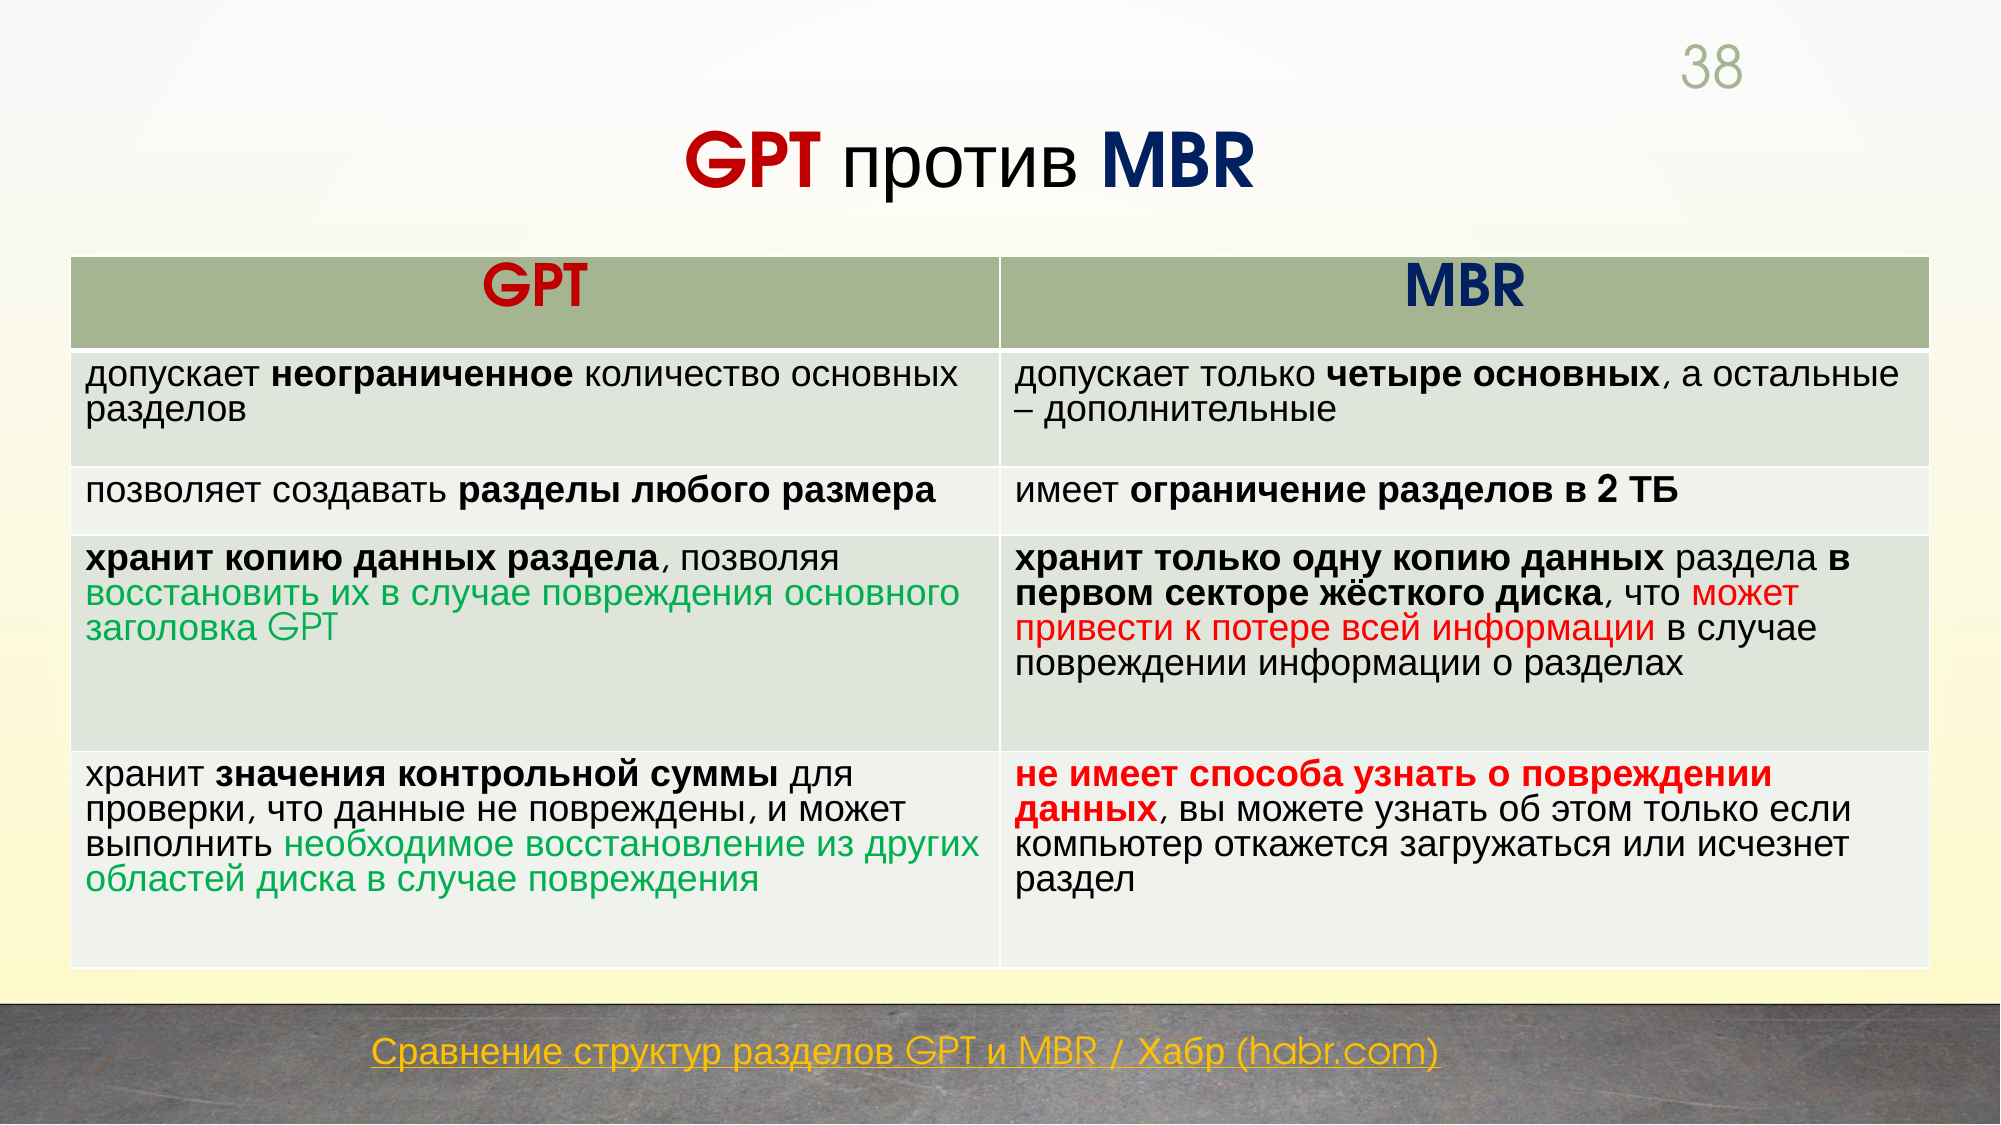

38
GPT против MBR
| GPT | MBR |
| --- | --- |
| допускает неограниченное количество основных разделов | допускает только четыре основных, а остальные – дополнительные |
| позволяет создавать разделы любого размера | имеет ограничение разделов в 2 ТБ |
| хранит копию данных раздела, позволяя восстановить их в случае повреждения основного заголовка GPT | хранит только одну копию данных раздела в первом секторе жёсткого диска, что может привести к потере всей информации в случае повреждении информации о разделах |
| хранит значения контрольной суммы для проверки, что данные не повреждены, и может выполнить необходимое восстановление из других областей диска в случае повреждения | не имеет способа узнать о повреждении данных, вы можете узнать об этом только если компьютер откажется загружаться или исчезнет раздел |
Сравнение структур разделов GPT и MBR / Хабр (habr.com)